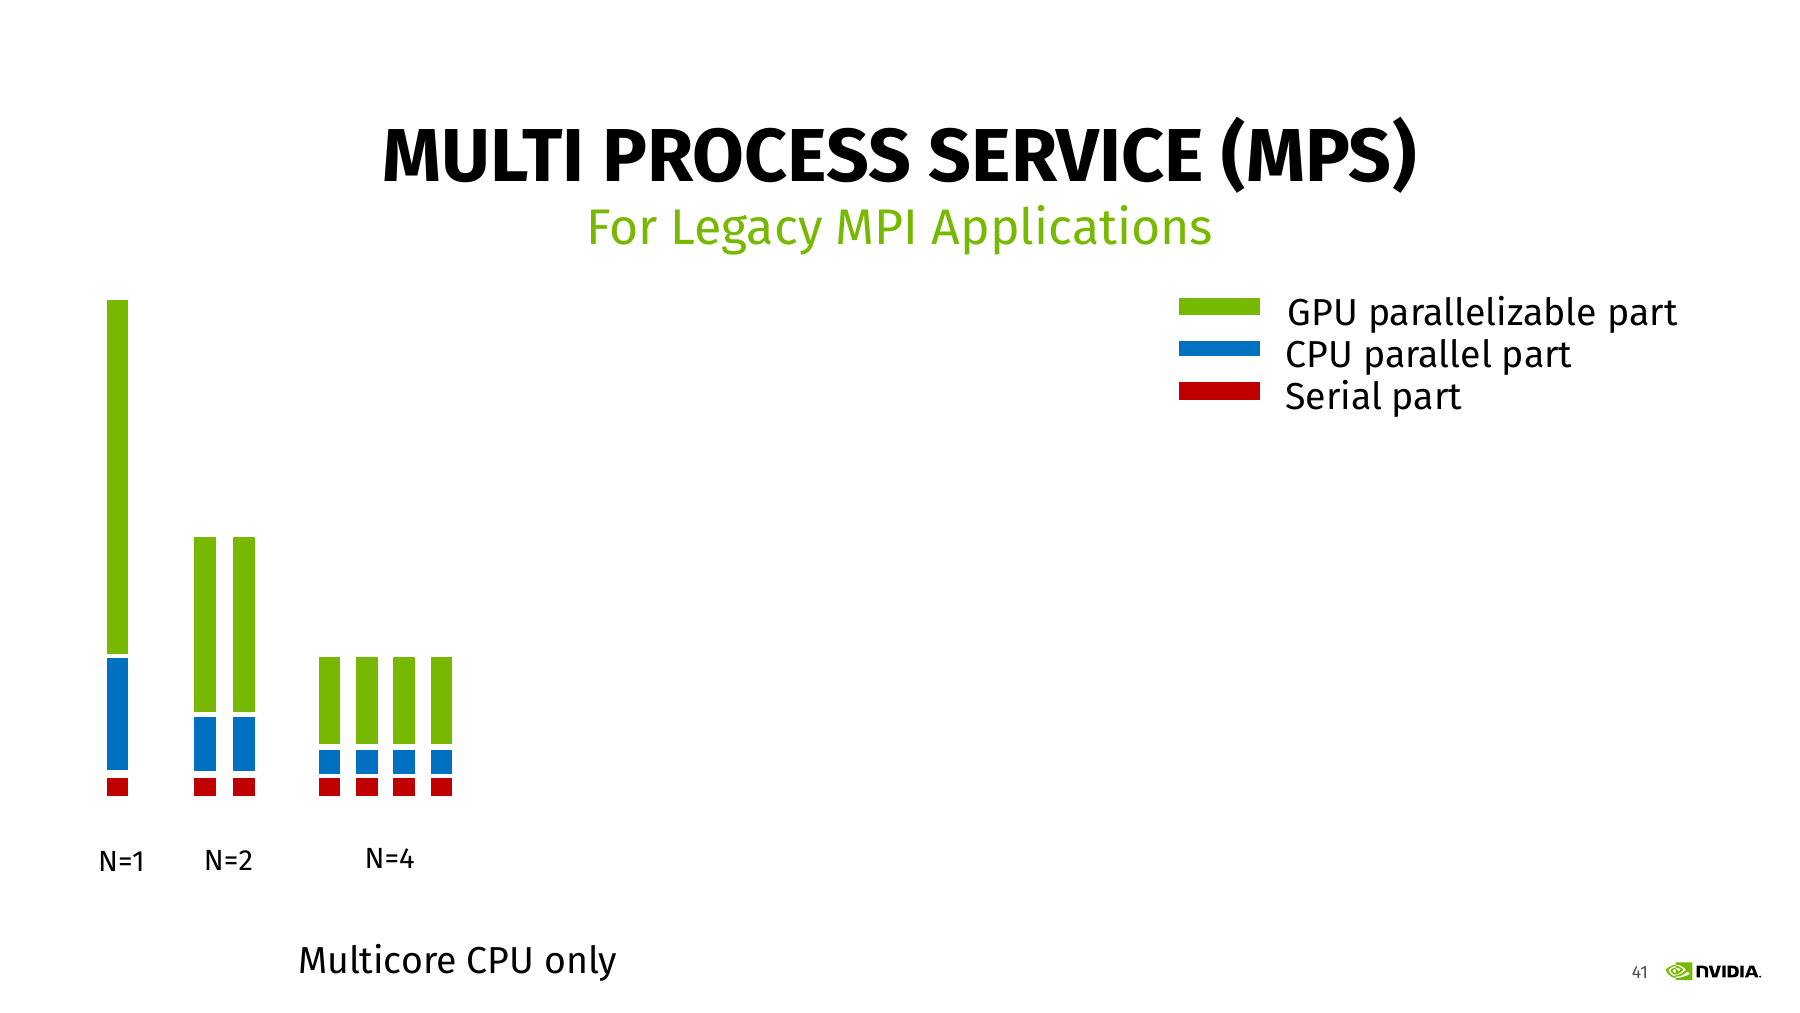

# MULTI Process Service (MPS)
For Legacy MPI Applications
GPU parallelizable part

CPU parallel part

Serial part

N=1

N=2

N=4
Multicore CPU only
6/1/2016